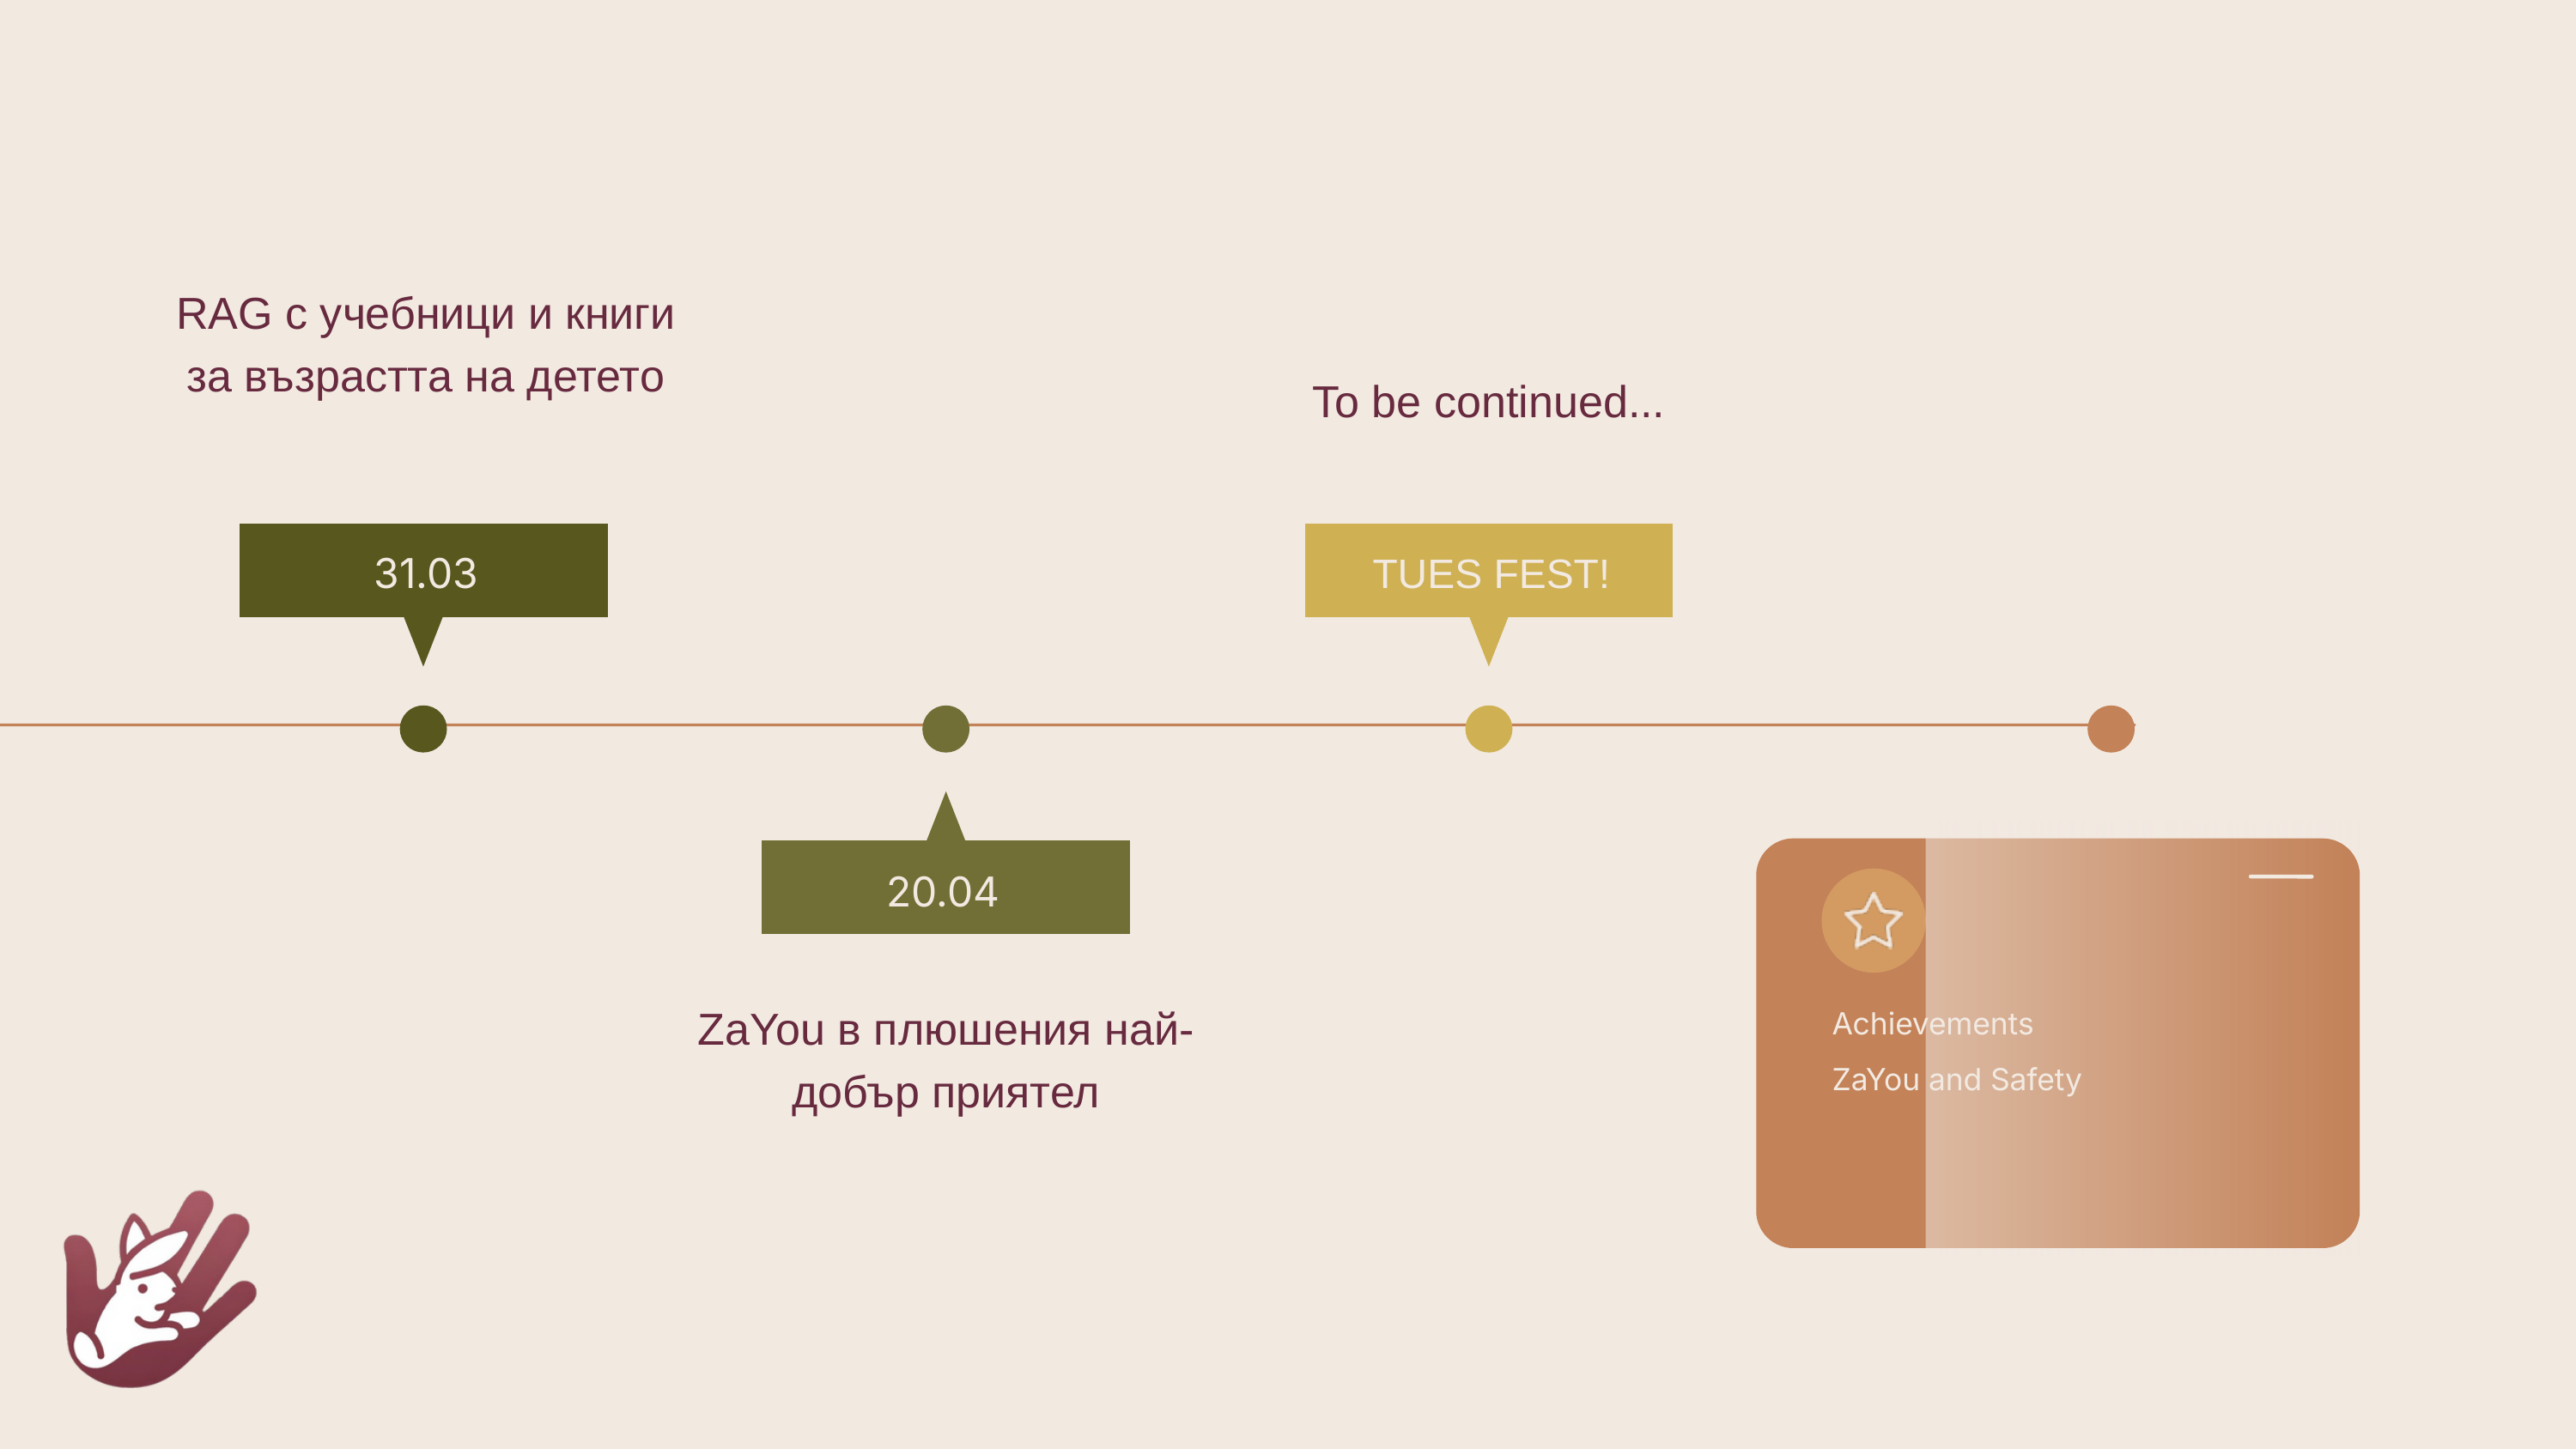

RAG с учебници и книги за възрастта на детето
To be continued...

31.03
TUES FEST!

20.04

ZaYou в плюшения най-добър приятел
Achievements
ZaYou and Safety